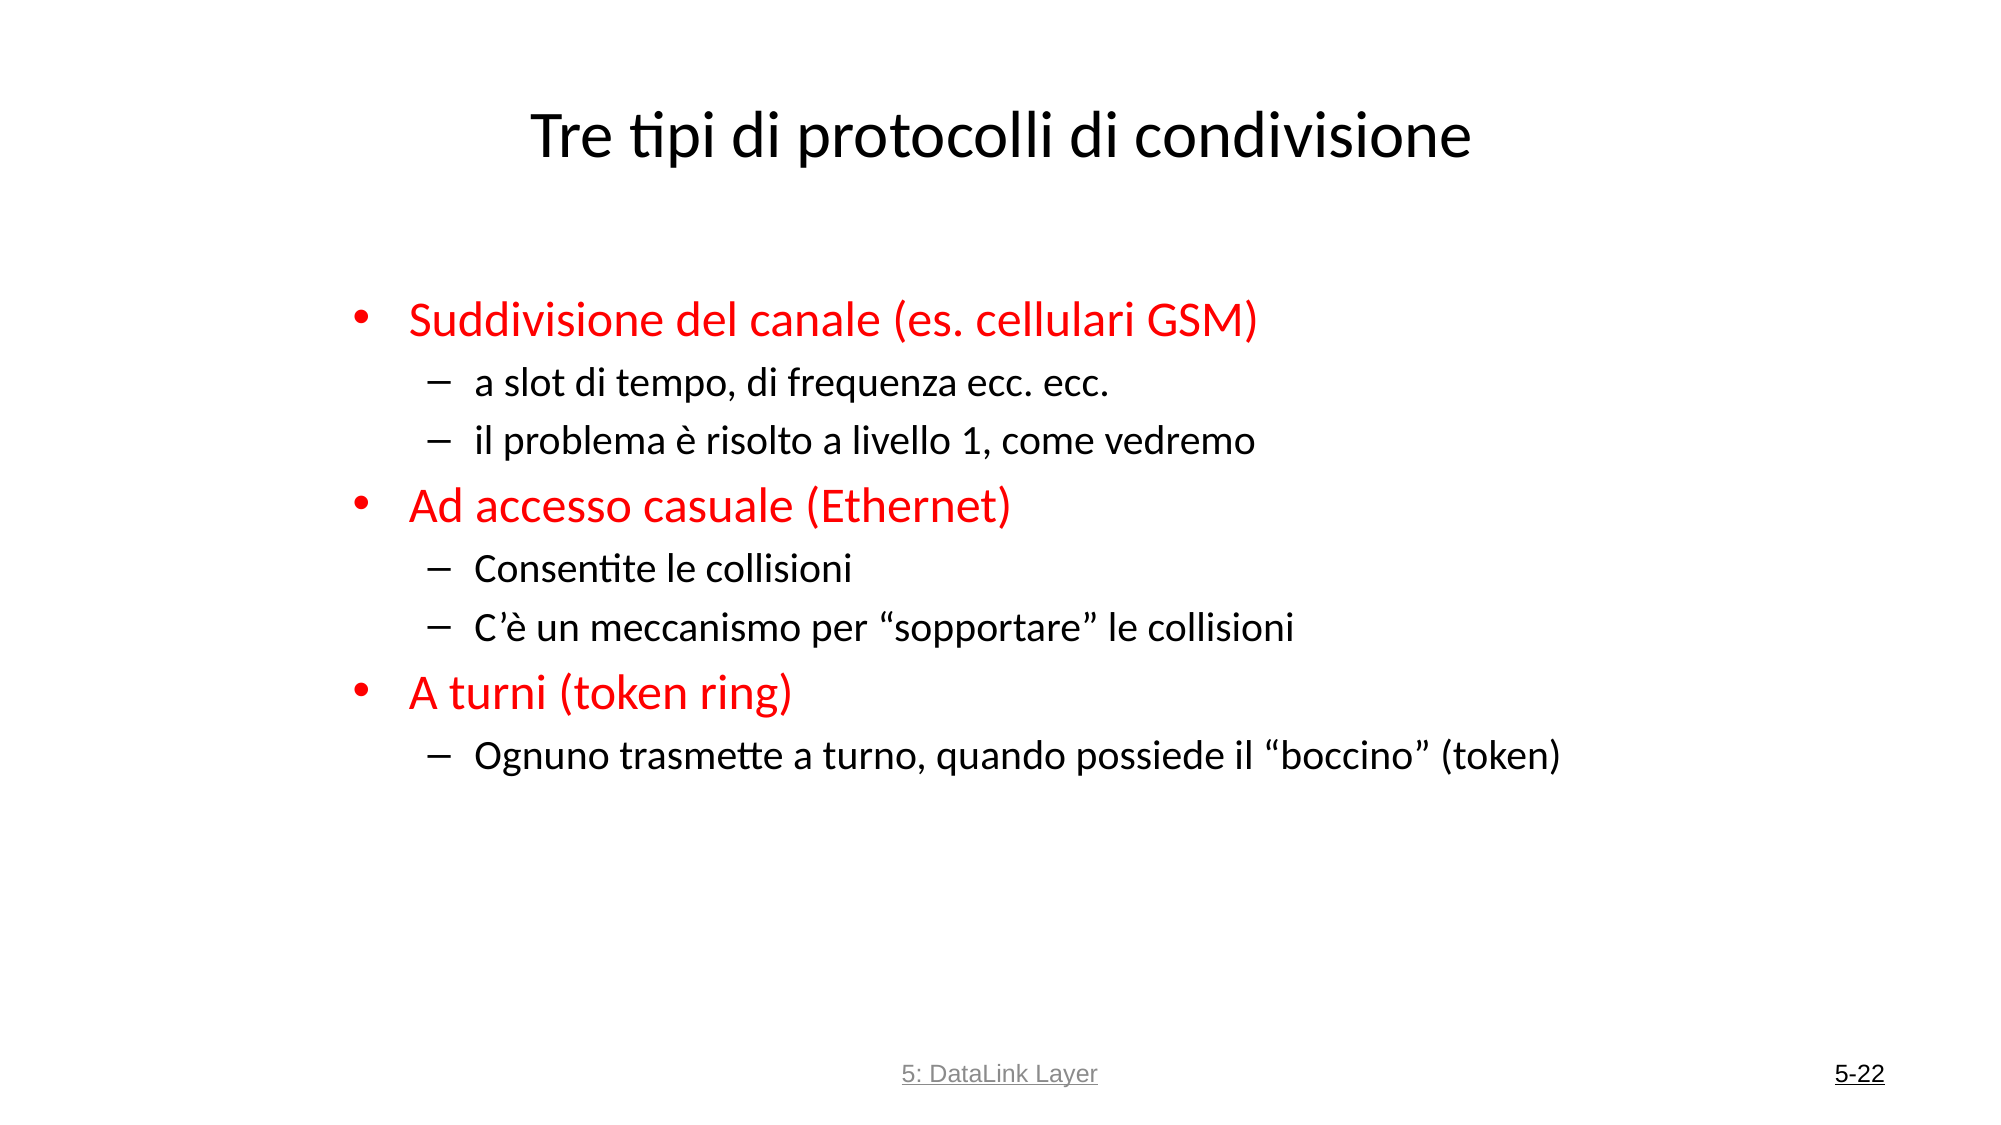

# Tre tipi di protocolli di condivisione

Suddivisione del canale (es. cellulari GSM)
a slot di tempo, di frequenza ecc. ecc.
il problema è risolto a livello 1, come vedremo
Ad accesso casuale (Ethernet)
Consentite le collisioni
C’è un meccanismo per “sopportare” le collisioni
A turni (token ring)
Ognuno trasmette a turno, quando possiede il “boccino” (token)
5: DataLink Layer
5-22